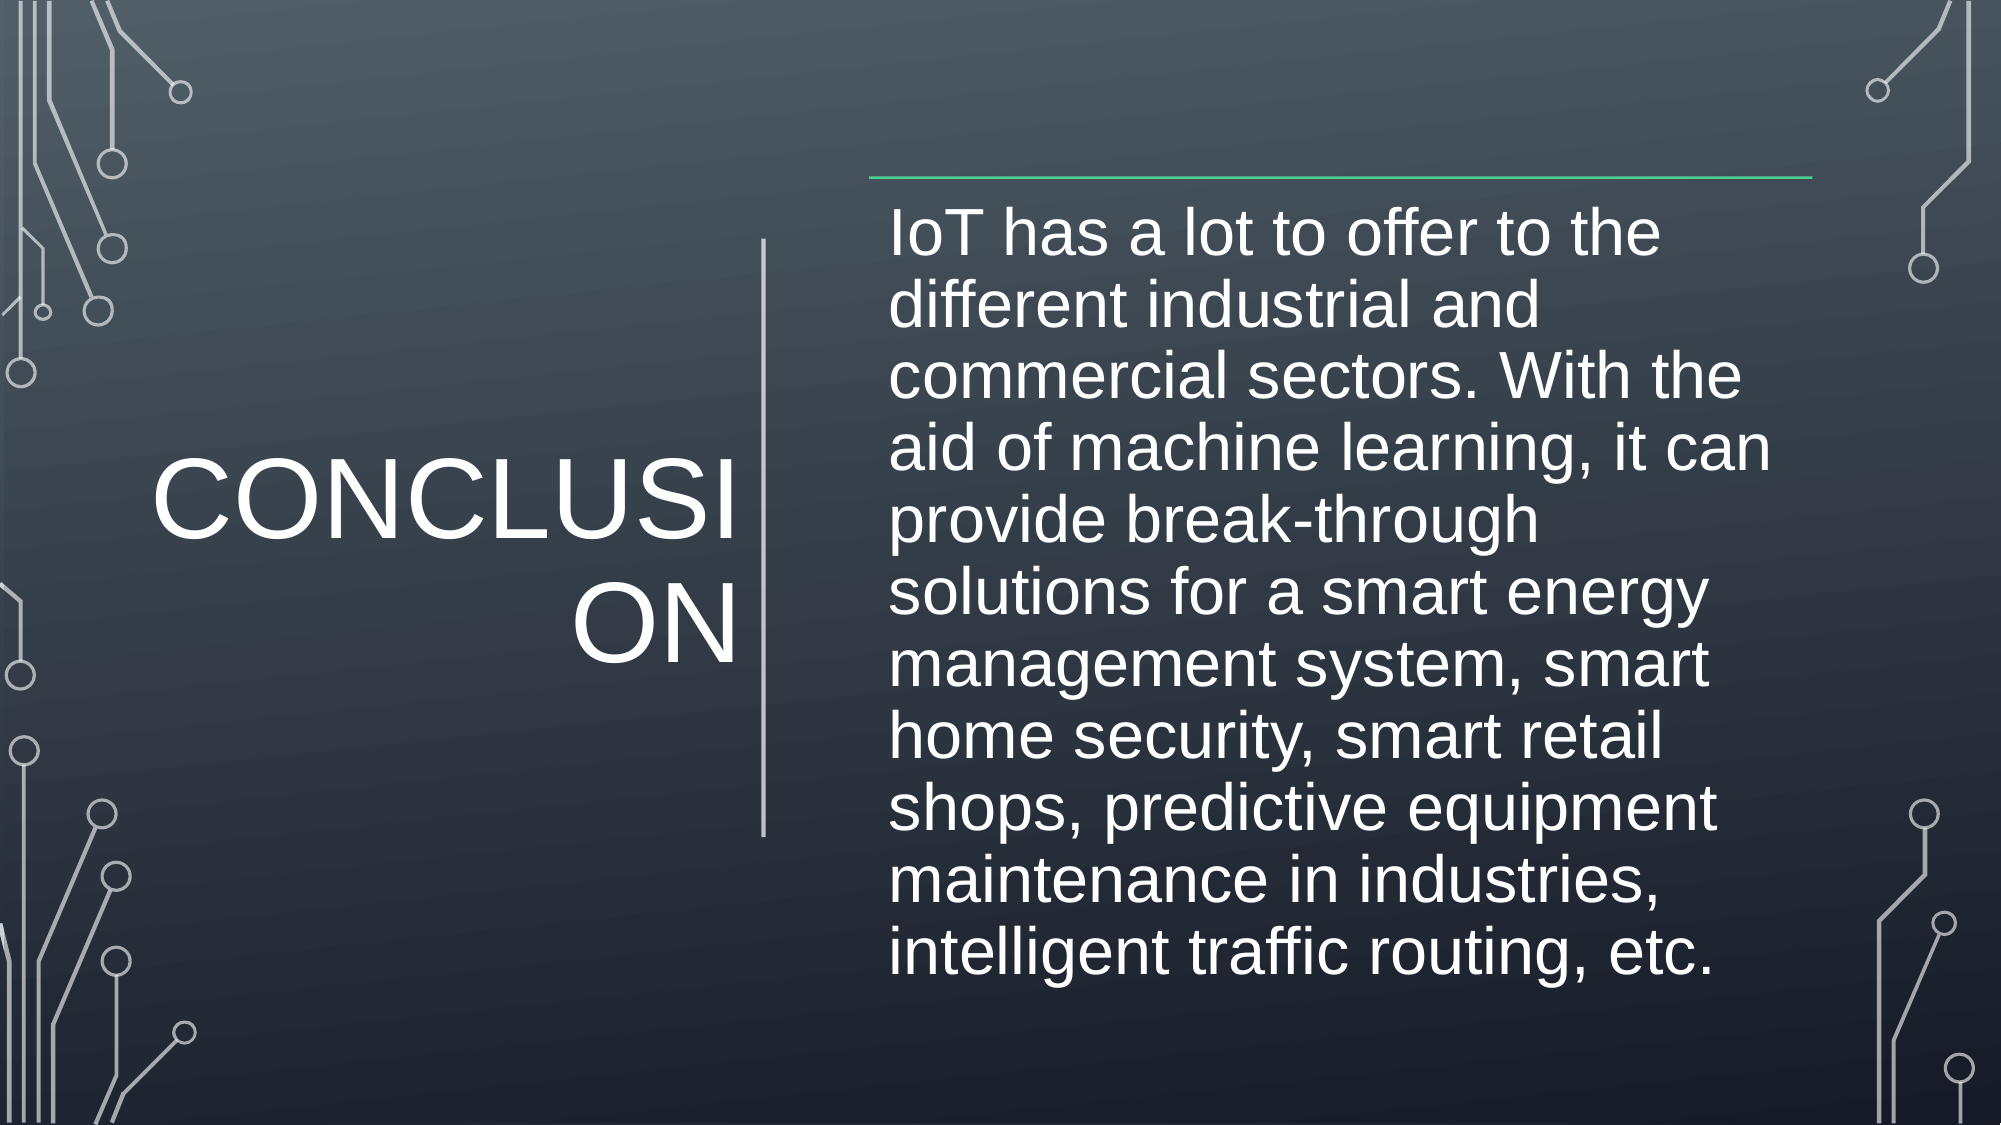

# conclusion
IoT has a lot to offer to the different industrial and commercial sectors. With the aid of machine learning, it can provide break-through solutions for a smart energy management system, smart home security, smart retail shops, predictive equipment maintenance in industries, intelligent traffic routing, etc.